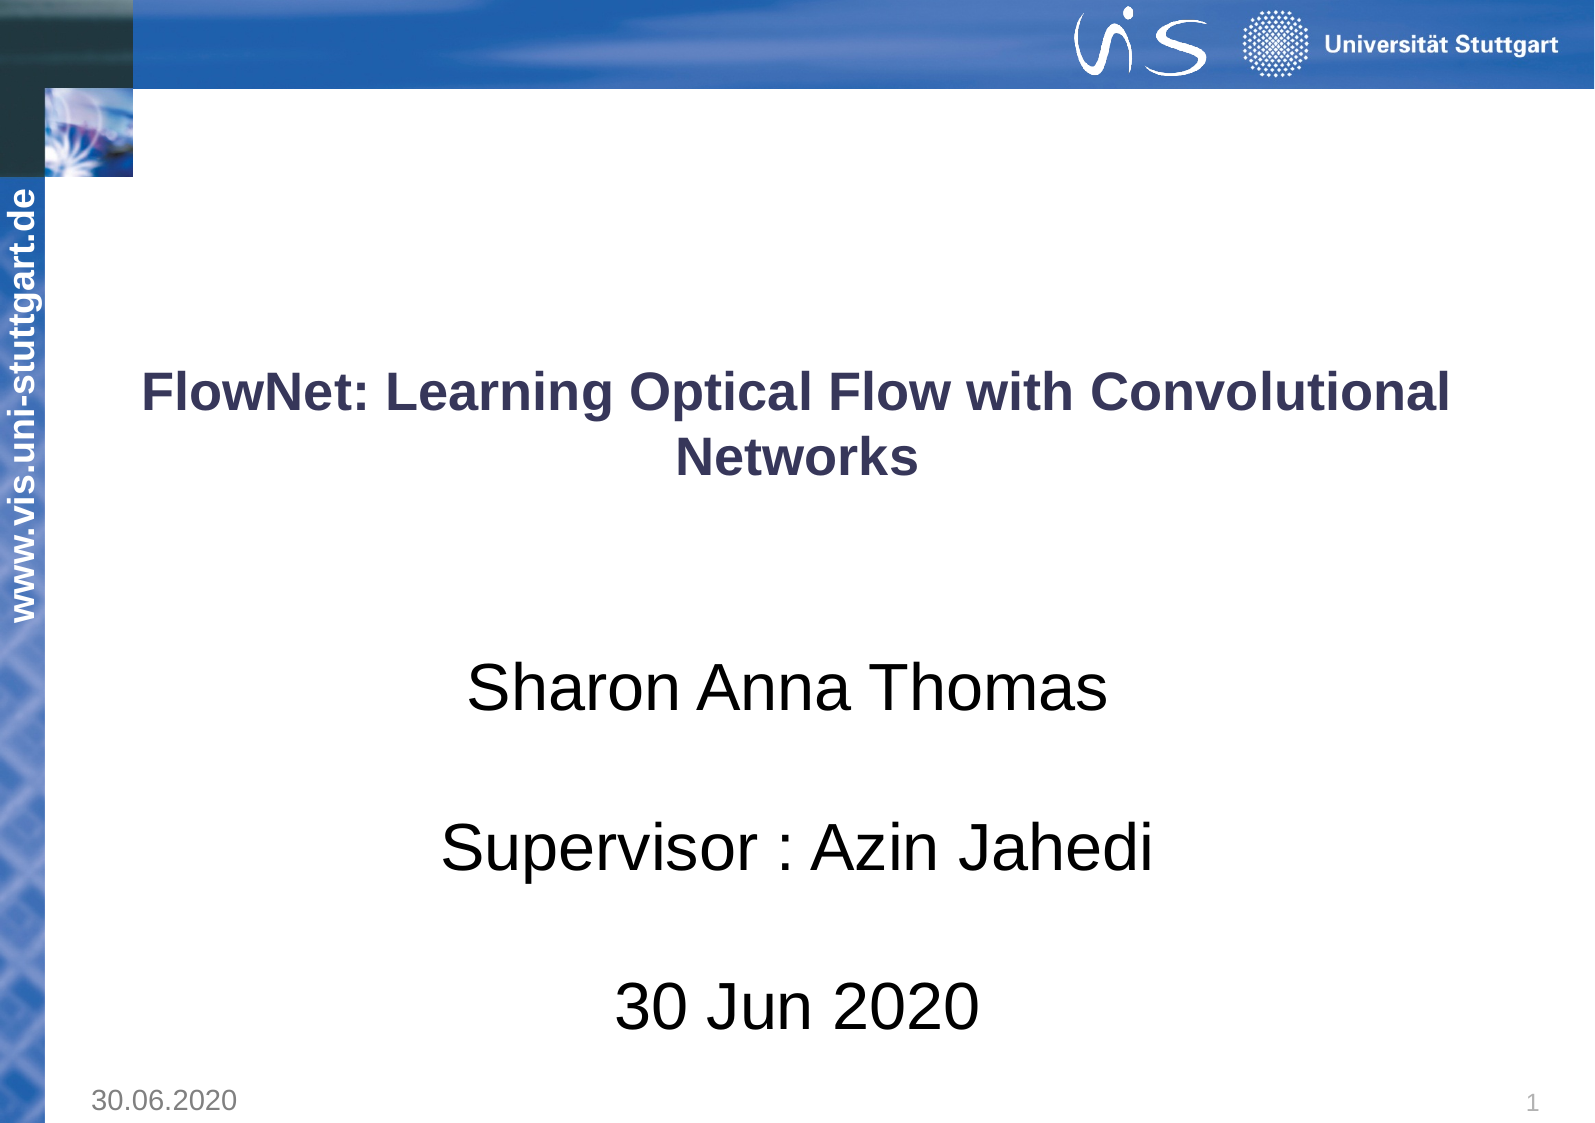

# FlowNet: Learning Optical Flow with Convolutional Networks
Sharon Anna Thomas

Supervisor : Azin Jahedi

30 Jun 2020
1
30.06.2020